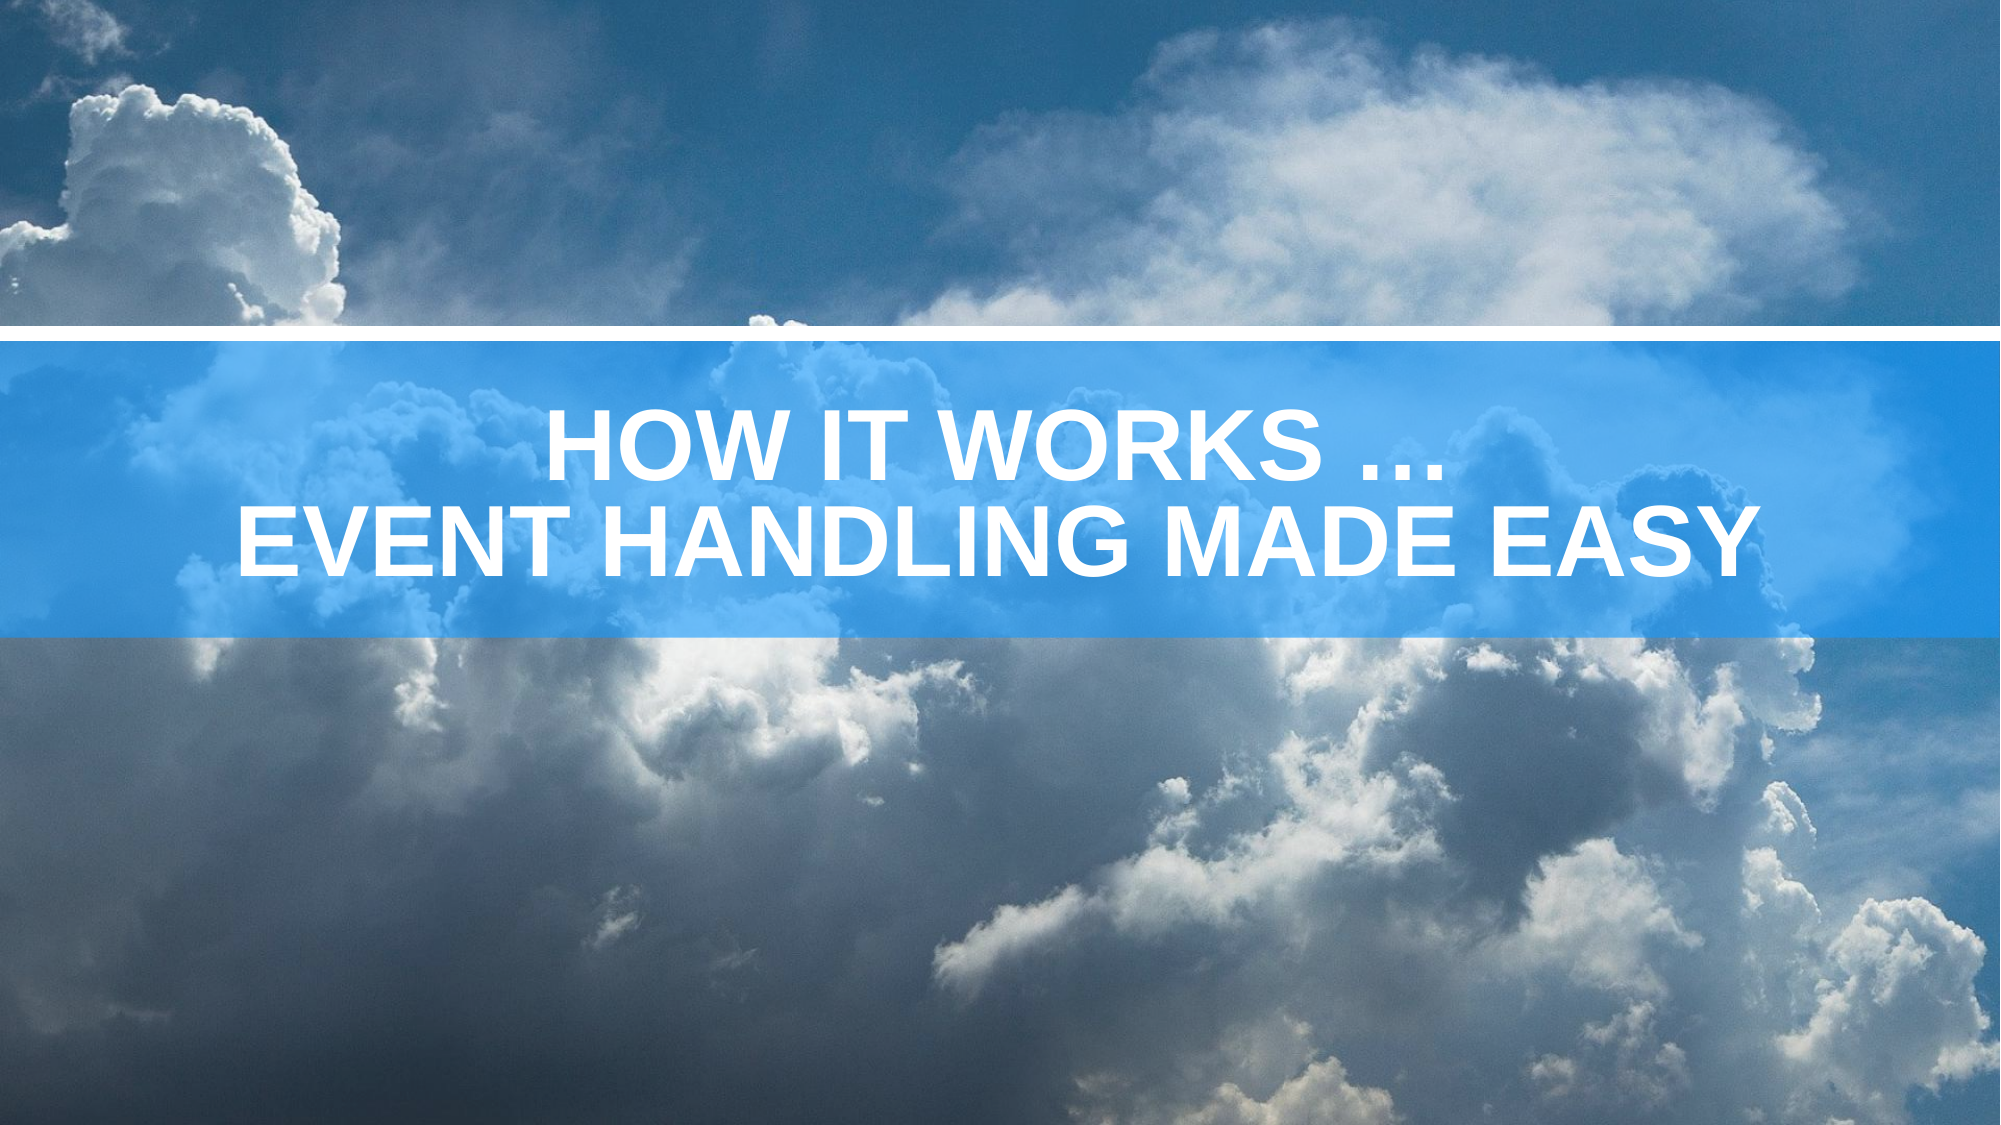

# how it works … event handling made easy